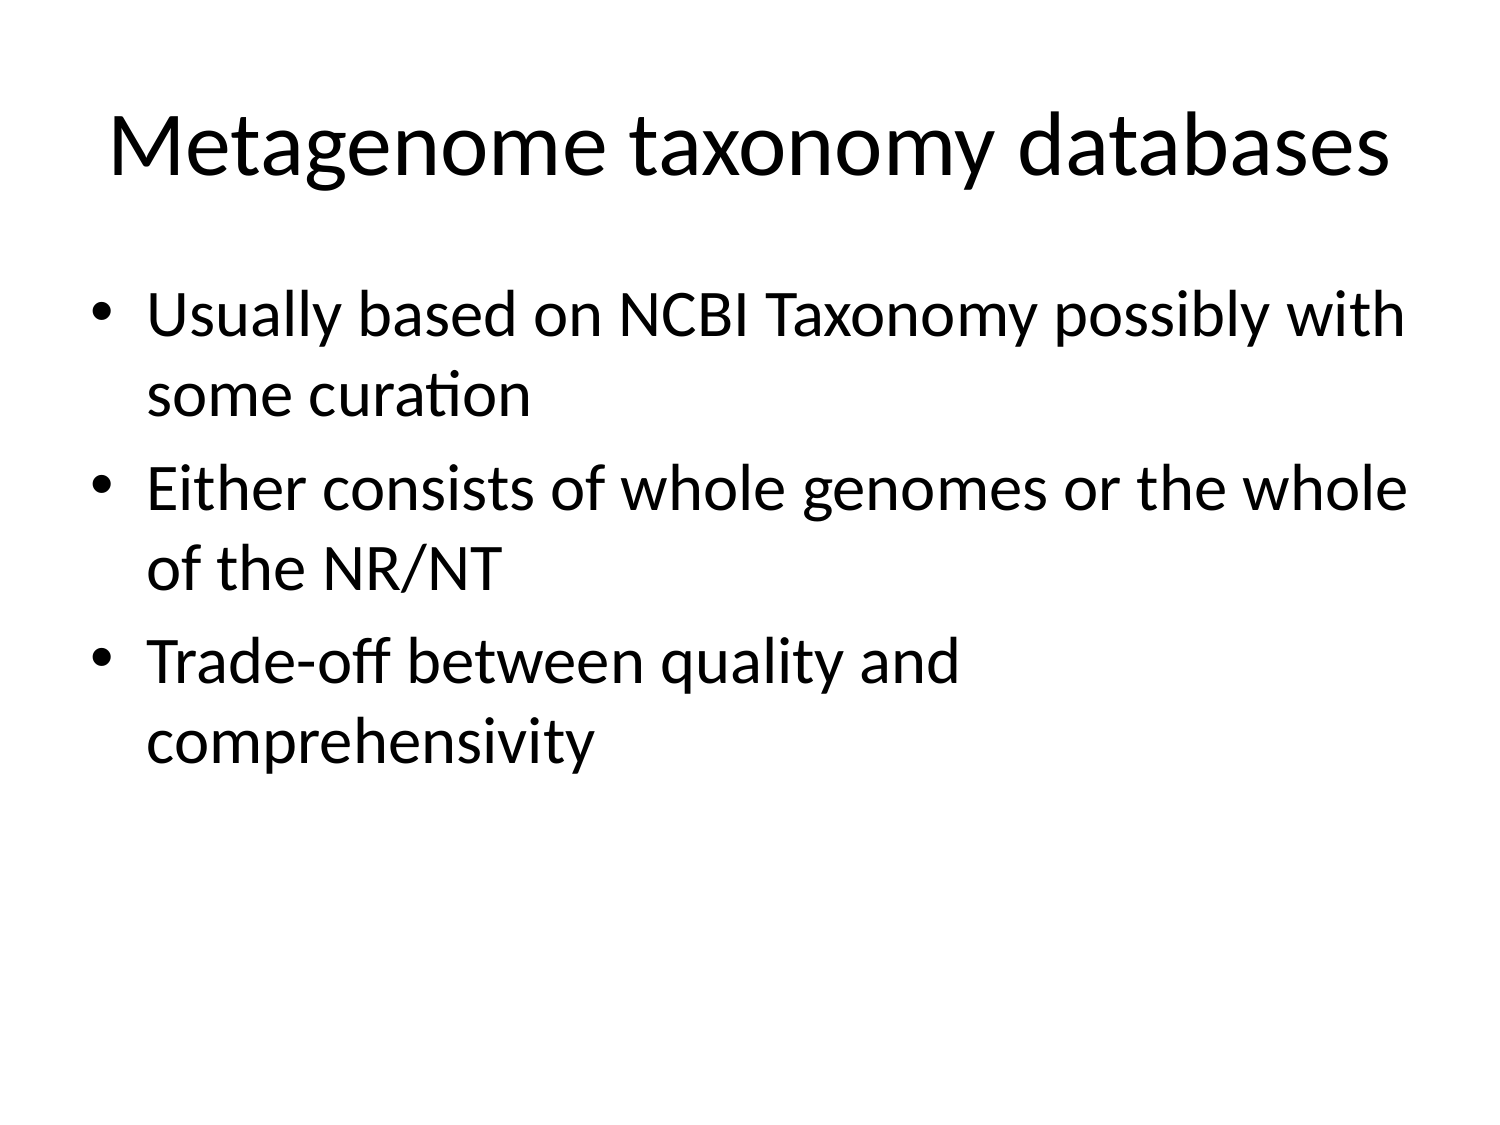

# Metagenome taxonomy databases
Usually based on NCBI Taxonomy possibly with some curation
Either consists of whole genomes or the whole of the NR/NT
Trade-off between quality and comprehensivity